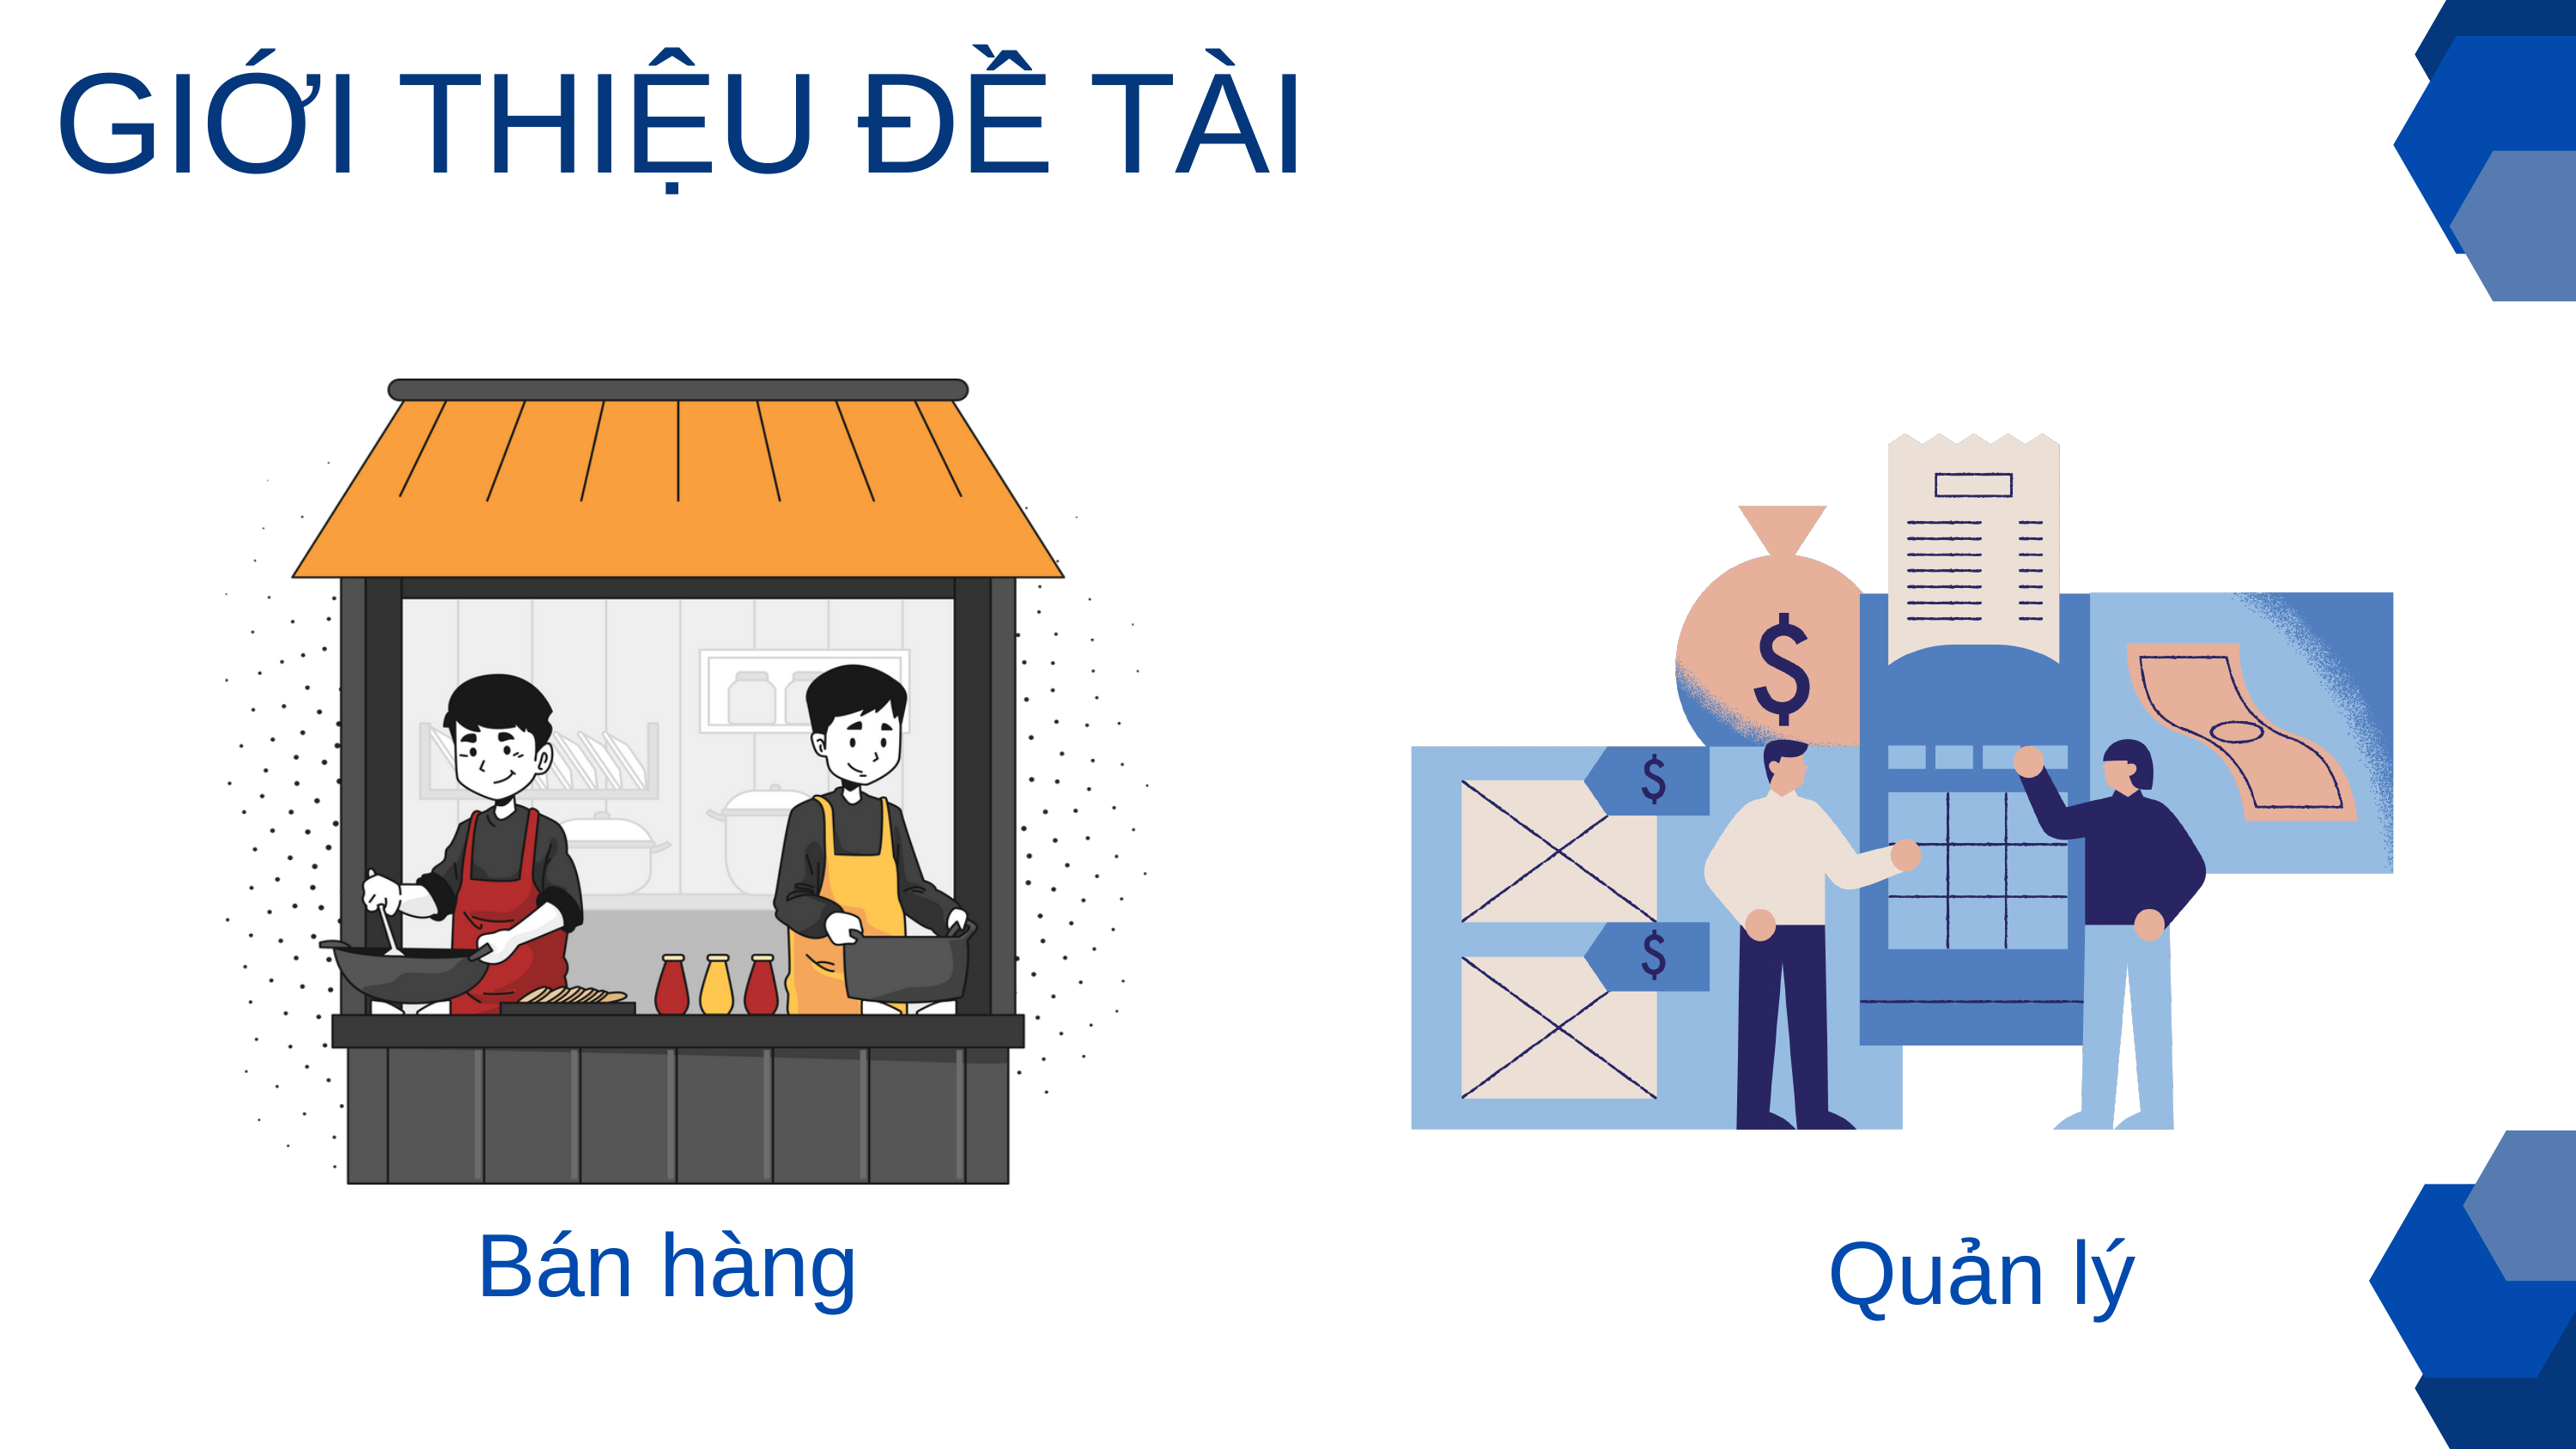

GIỚI THIỆU ĐỀ TÀI

Bán hàng
Quản lý